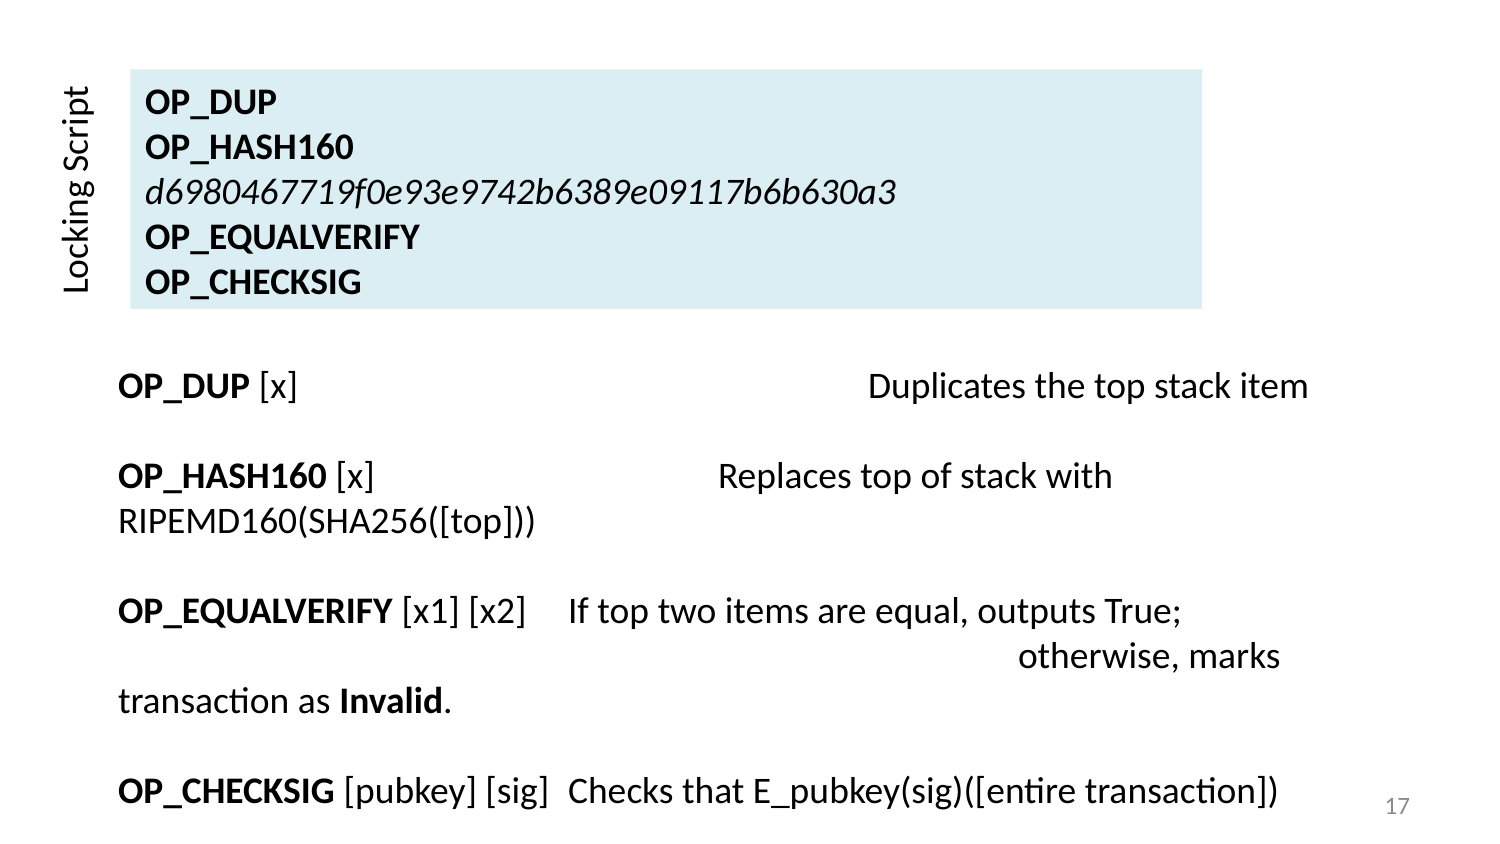

OP_DUP
OP_HASH160
d6980467719f0e93e9742b6389e09117b6b630a3
OP_EQUALVERIFY
OP_CHECKSIG
Locking Script
OP_DUP [x] 				Duplicates the top stack item

OP_HASH160 [x]			Replaces top of stack with RIPEMD160(SHA256([top]))

OP_EQUALVERIFY [x1] [x2]	If top two items are equal, outputs True;
						otherwise, marks transaction as Invalid.

OP_CHECKSIG [pubkey] [sig]	Checks that E_pubkey(sig)([entire transaction])
17